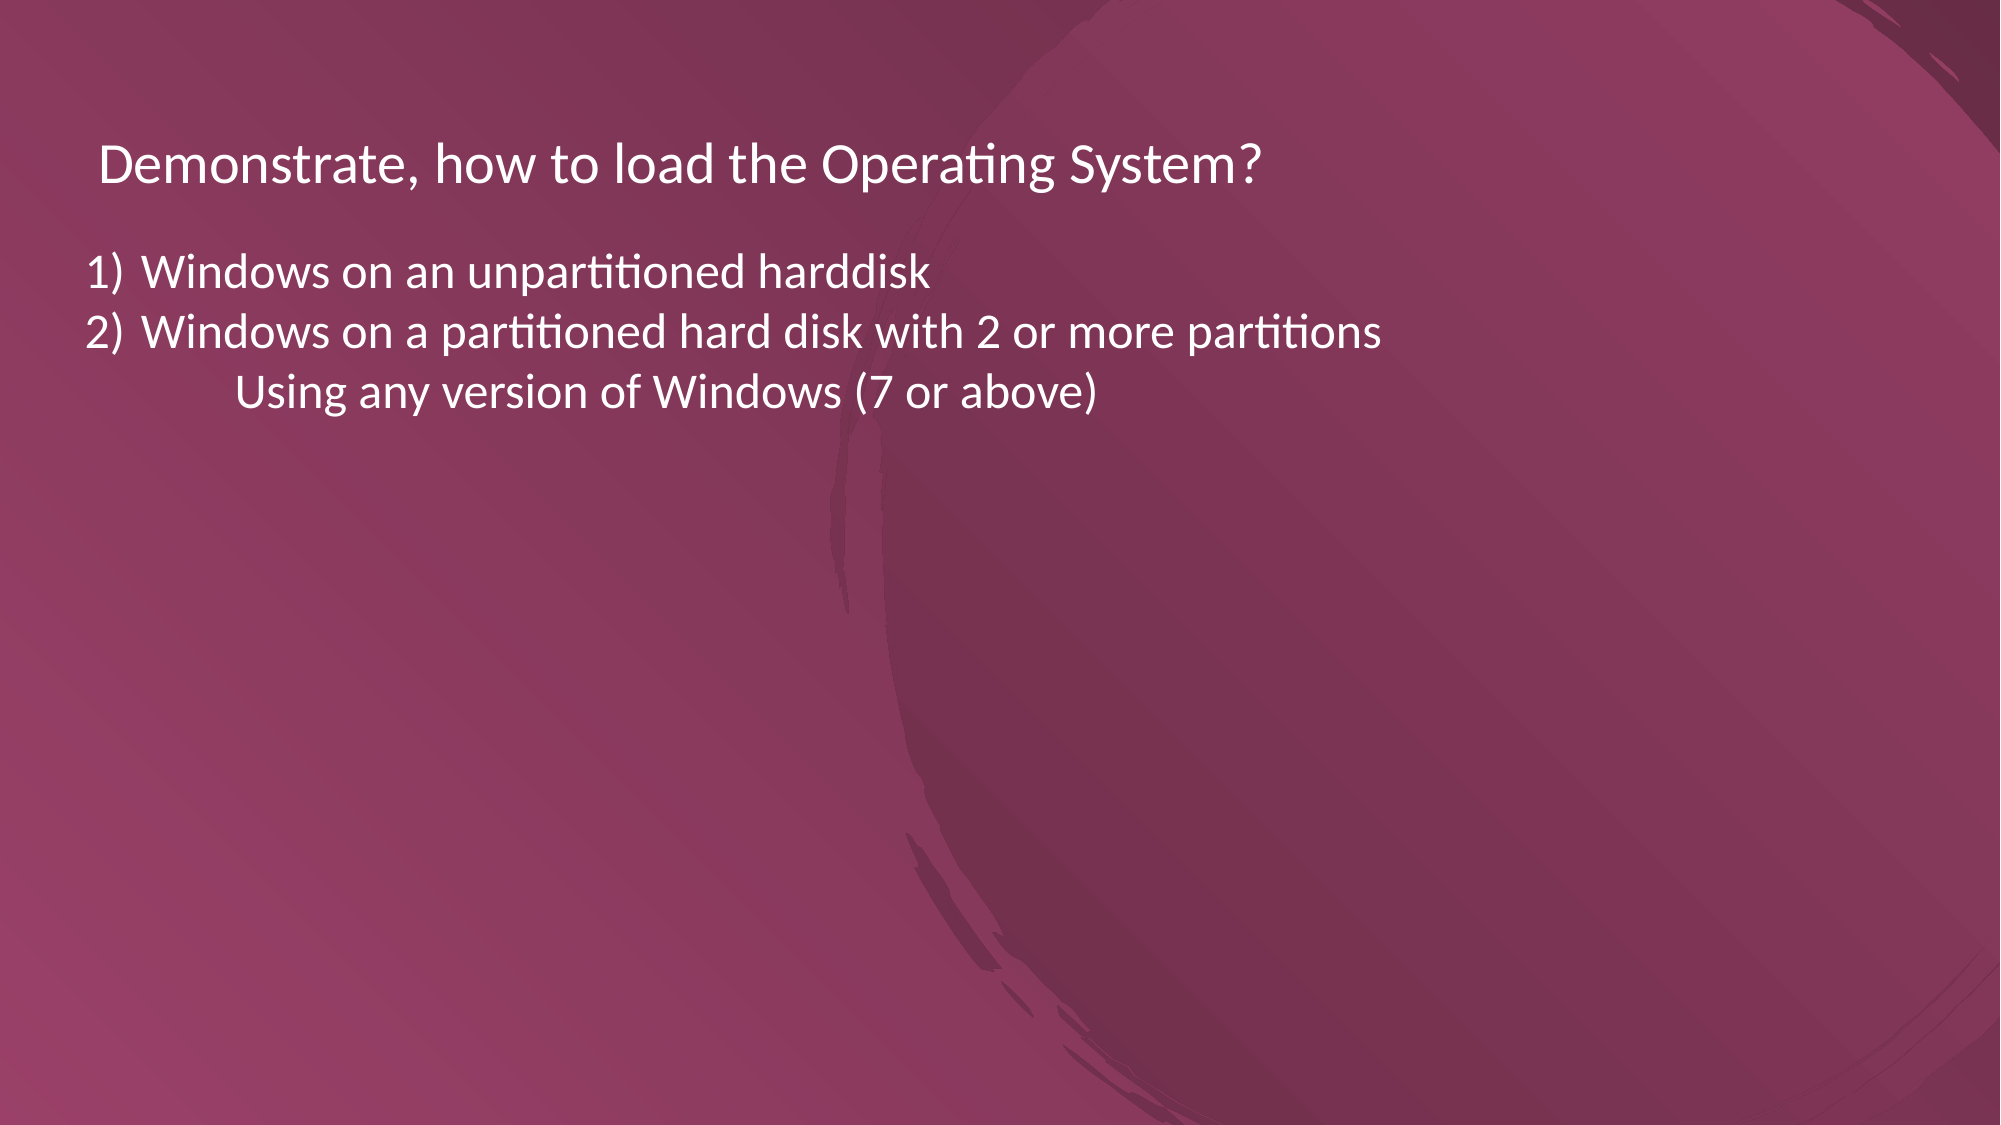

Demonstrate, how to load the Operating System?
Windows on an unpartitioned harddisk
Windows on a partitioned hard disk with 2 or more partitions
	Using any version of Windows (7 or above)